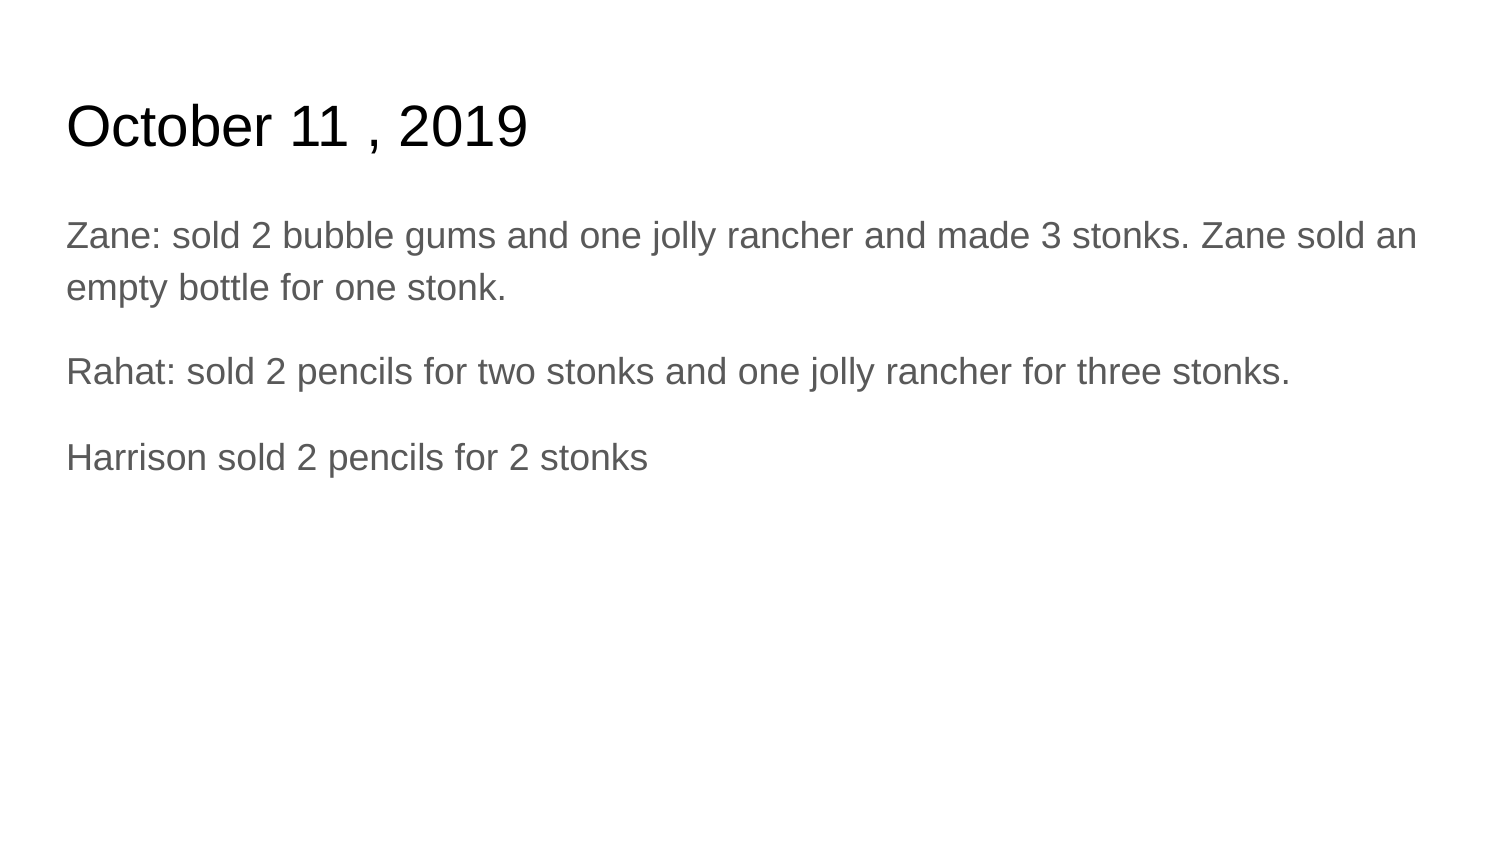

# October 11 , 2019
Zane: sold 2 bubble gums and one jolly rancher and made 3 stonks. Zane sold an empty bottle for one stonk.
Rahat: sold 2 pencils for two stonks and one jolly rancher for three stonks.
Harrison sold 2 pencils for 2 stonks